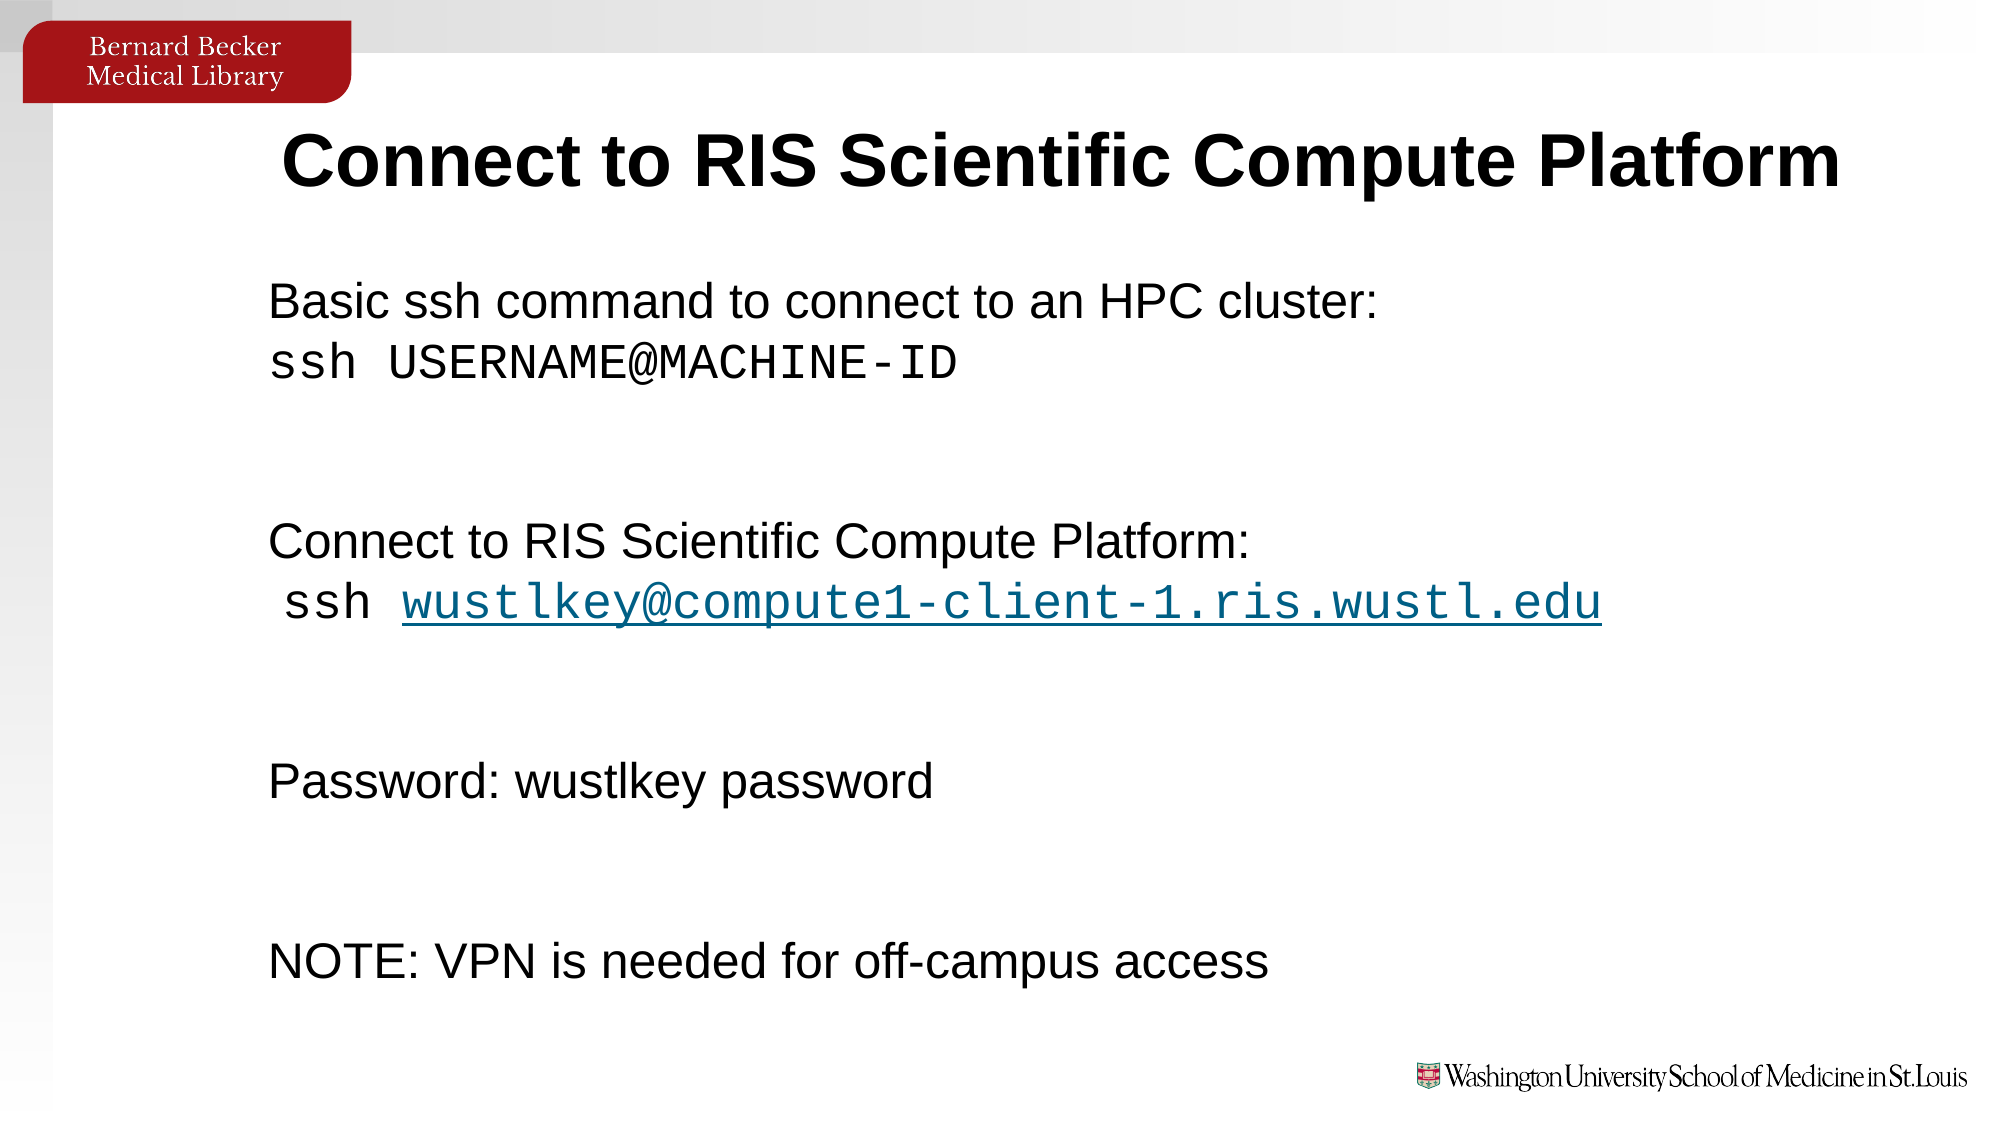

Connect to RIS Scientific Compute Platform
Basic ssh command to connect to an HPC cluster:
ssh USERNAME@MACHINE-ID

Connect to RIS Scientific Compute Platform:
 ssh wustlkey@compute1-client-1.ris.wustl.edu

Password: wustlkey password

NOTE: VPN is needed for off-campus access